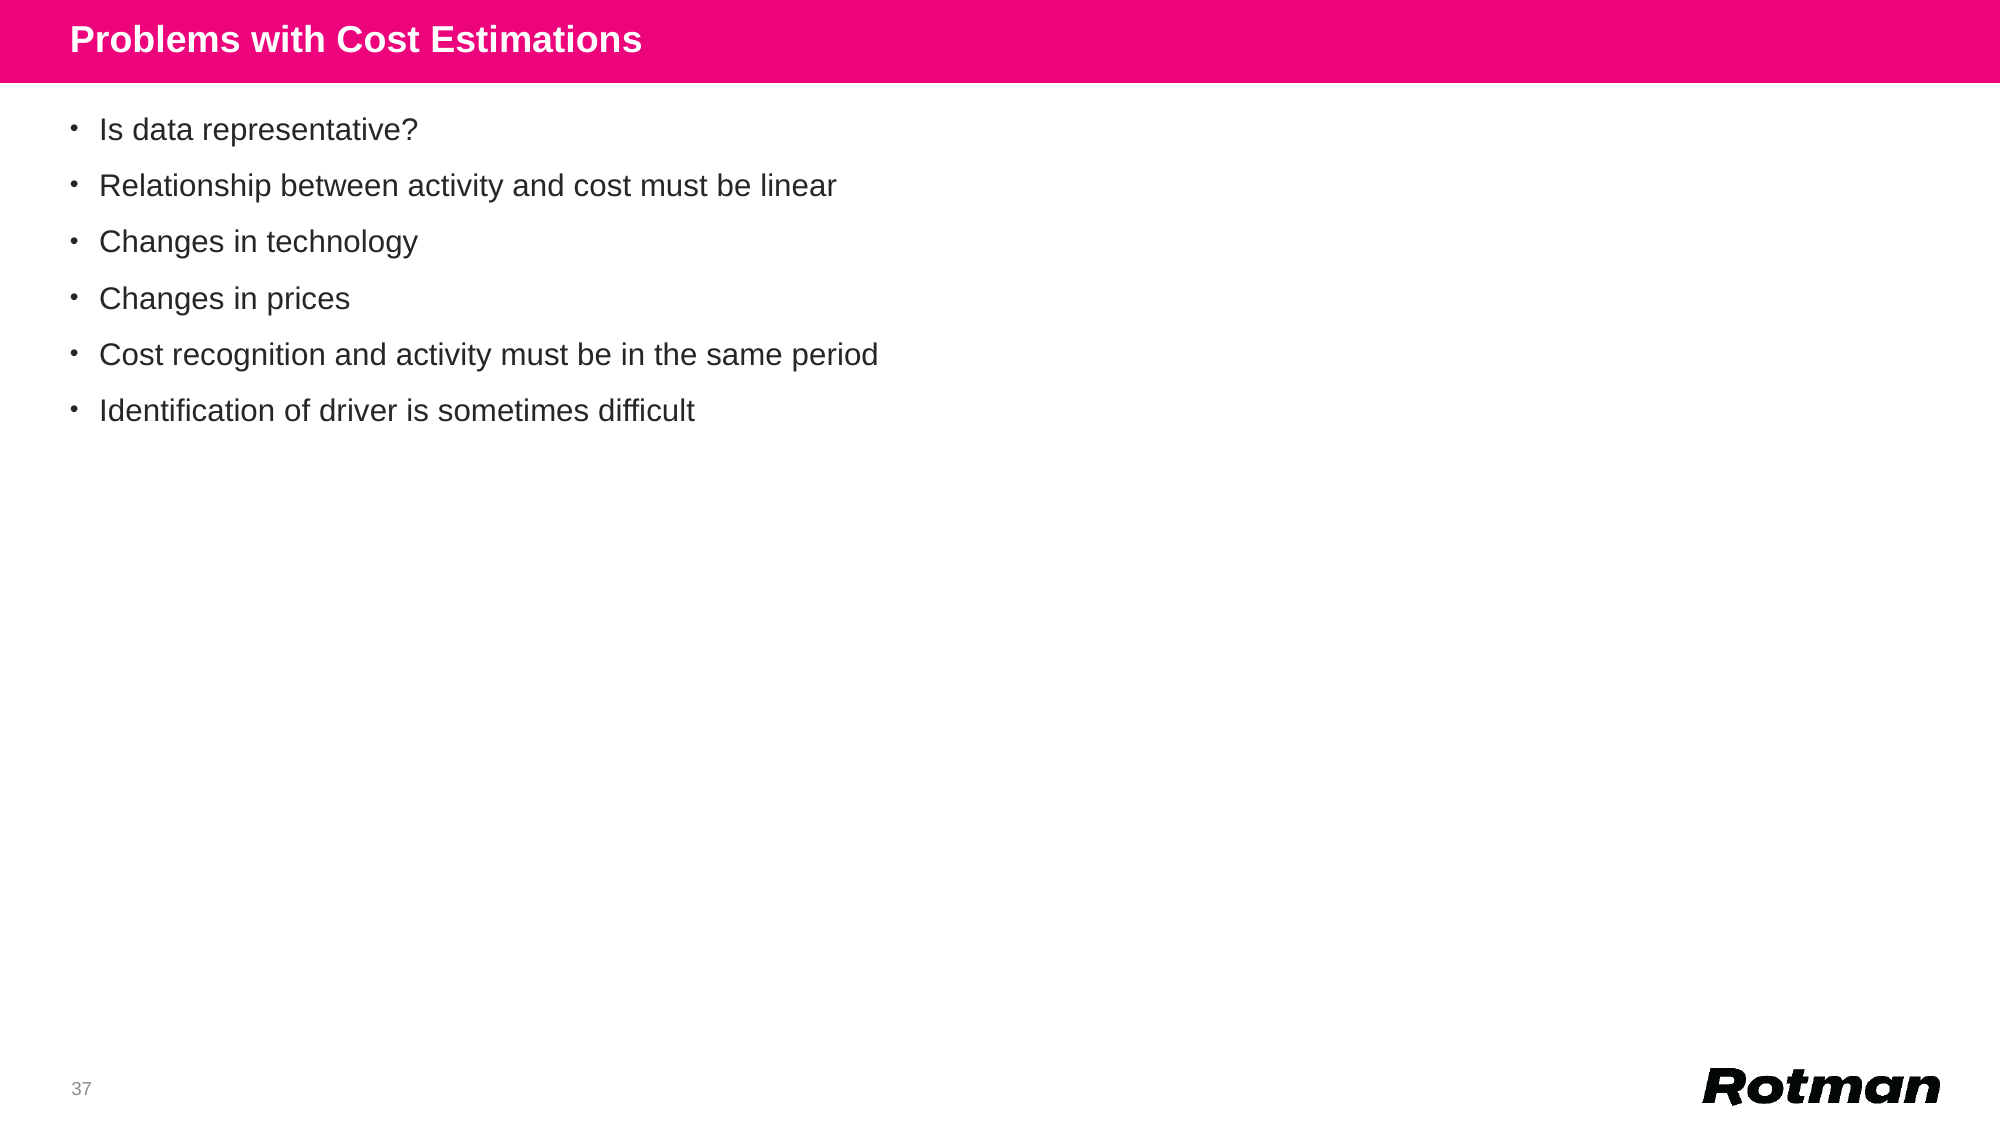

Problems with Cost Estimations
Is data representative?
Relationship between activity and cost must be linear
Changes in technology
Changes in prices
Cost recognition and activity must be in the same period
Identification of driver is sometimes difficult
37